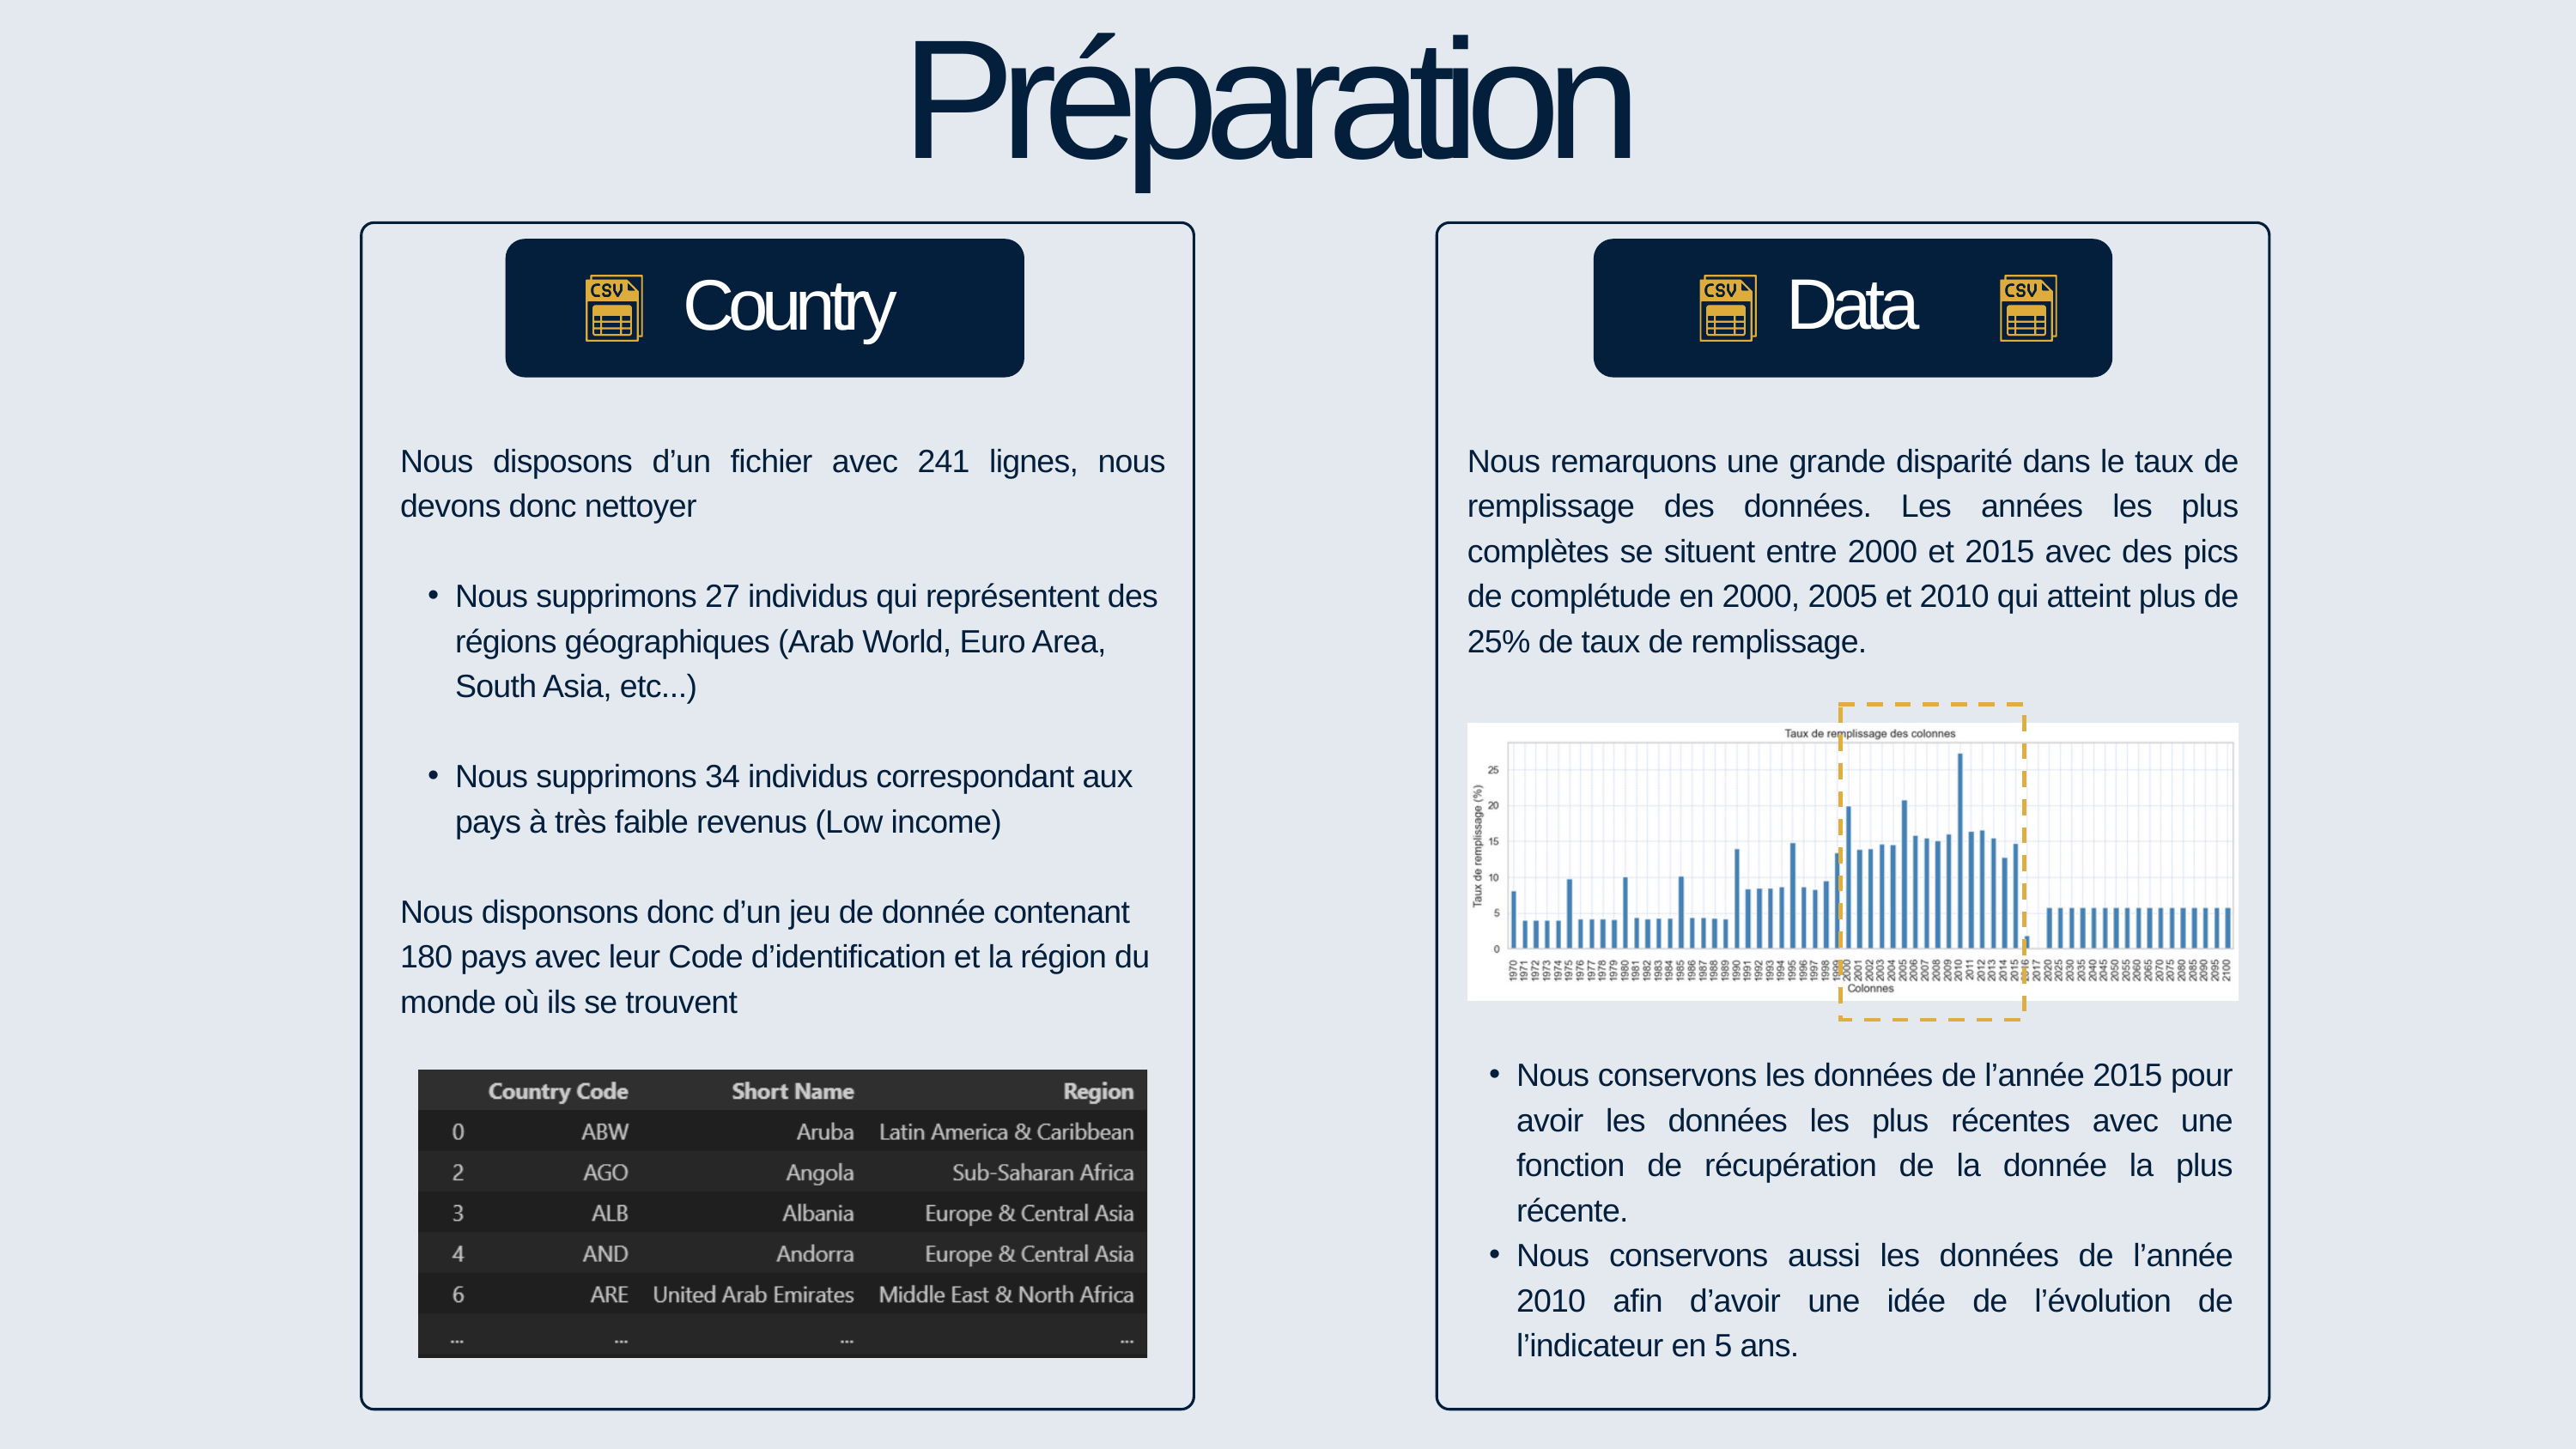

Préparation

Data

Country
Nous disposons d’un fichier avec 241 lignes, nous devons donc nettoyer

Nous supprimons 27 individus qui représentent des régions géographiques (Arab World, Euro Area, South Asia, etc...)

Nous supprimons 34 individus correspondant aux pays à très faible revenus (Low income)

Nous disponsons donc d’un jeu de donnée contenant 180 pays avec leur Code d’identification et la région du monde où ils se trouvent

Nous remarquons une grande disparité dans le taux de remplissage des données. Les années les plus complètes se situent entre 2000 et 2015 avec des pics de complétude en 2000, 2005 et 2010 qui atteint plus de 25% de taux de remplissage.

Nous conservons les données de l’année 2015 pour avoir les données les plus récentes avec une fonction de récupération de la donnée la plus récente.
Nous conservons aussi les données de l’année 2010 afin d’avoir une idée de l’évolution de l’indicateur en 5 ans.